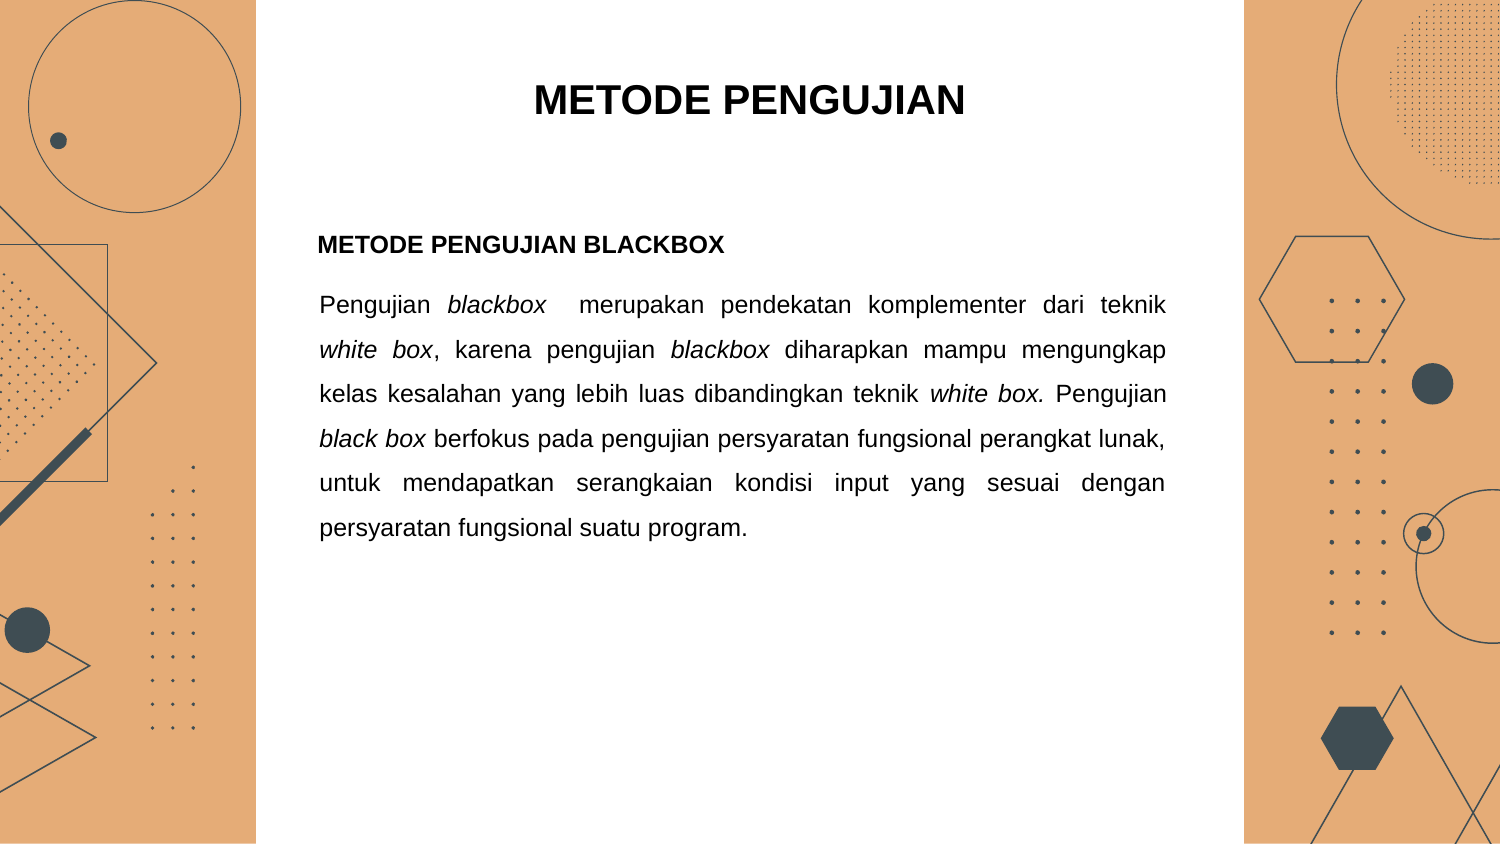

# METODE PENGUJIAN
METODE PENGUJIAN BLACKBOX
Pengujian blackbox  merupakan pendekatan komplementer dari teknik white box, karena pengujian blackbox diharapkan mampu mengungkap kelas kesalahan yang lebih luas dibandingkan teknik white box. Pengujian black box berfokus pada pengujian persyaratan fungsional perangkat lunak, untuk mendapatkan serangkaian kondisi input yang sesuai dengan persyaratan fungsional suatu program.